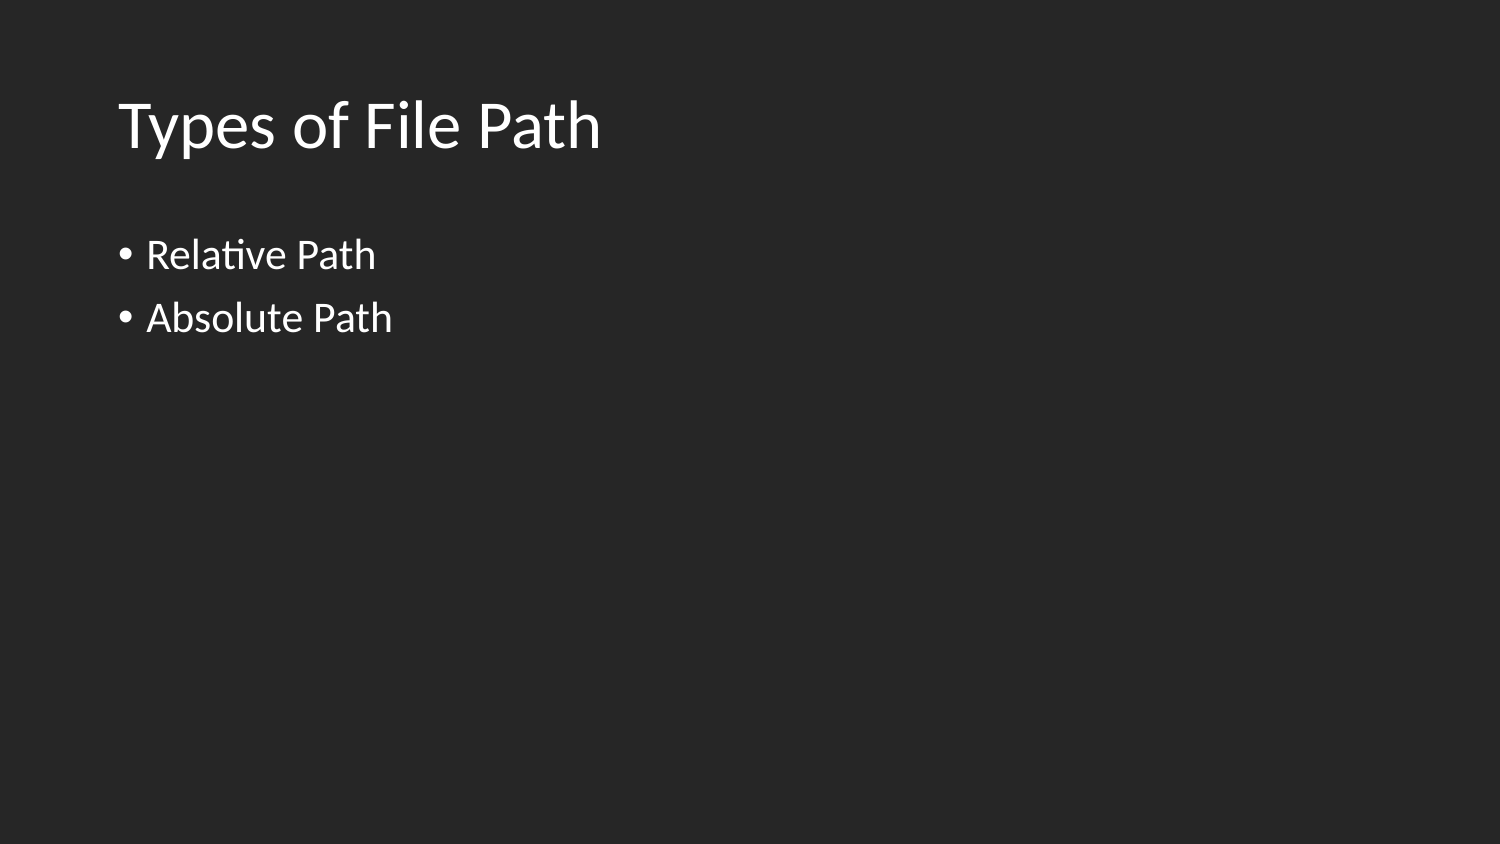

# Types of File Path
Relative Path
Absolute Path